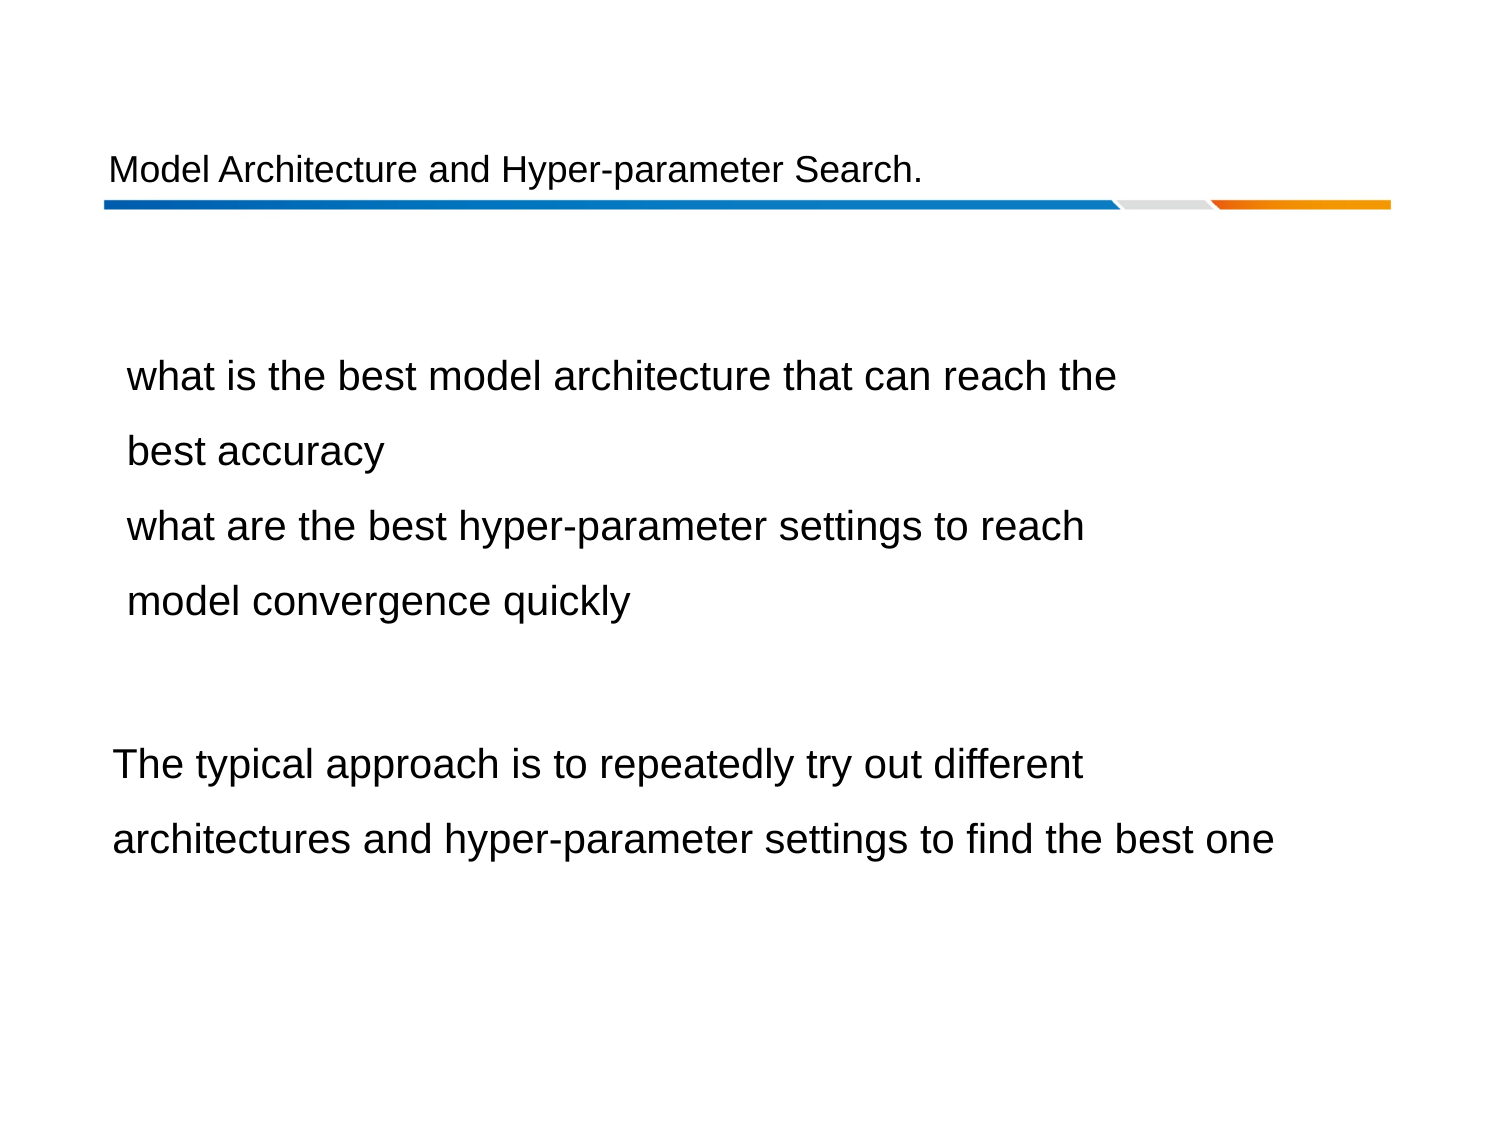

Model Architecture and Hyper-parameter Search.
what is the best model architecture that can reach the best accuracy
what are the best hyper-parameter settings to reach model convergence quickly
The typical approach is to repeatedly try out different architectures and hyper-parameter settings to ﬁnd the best one